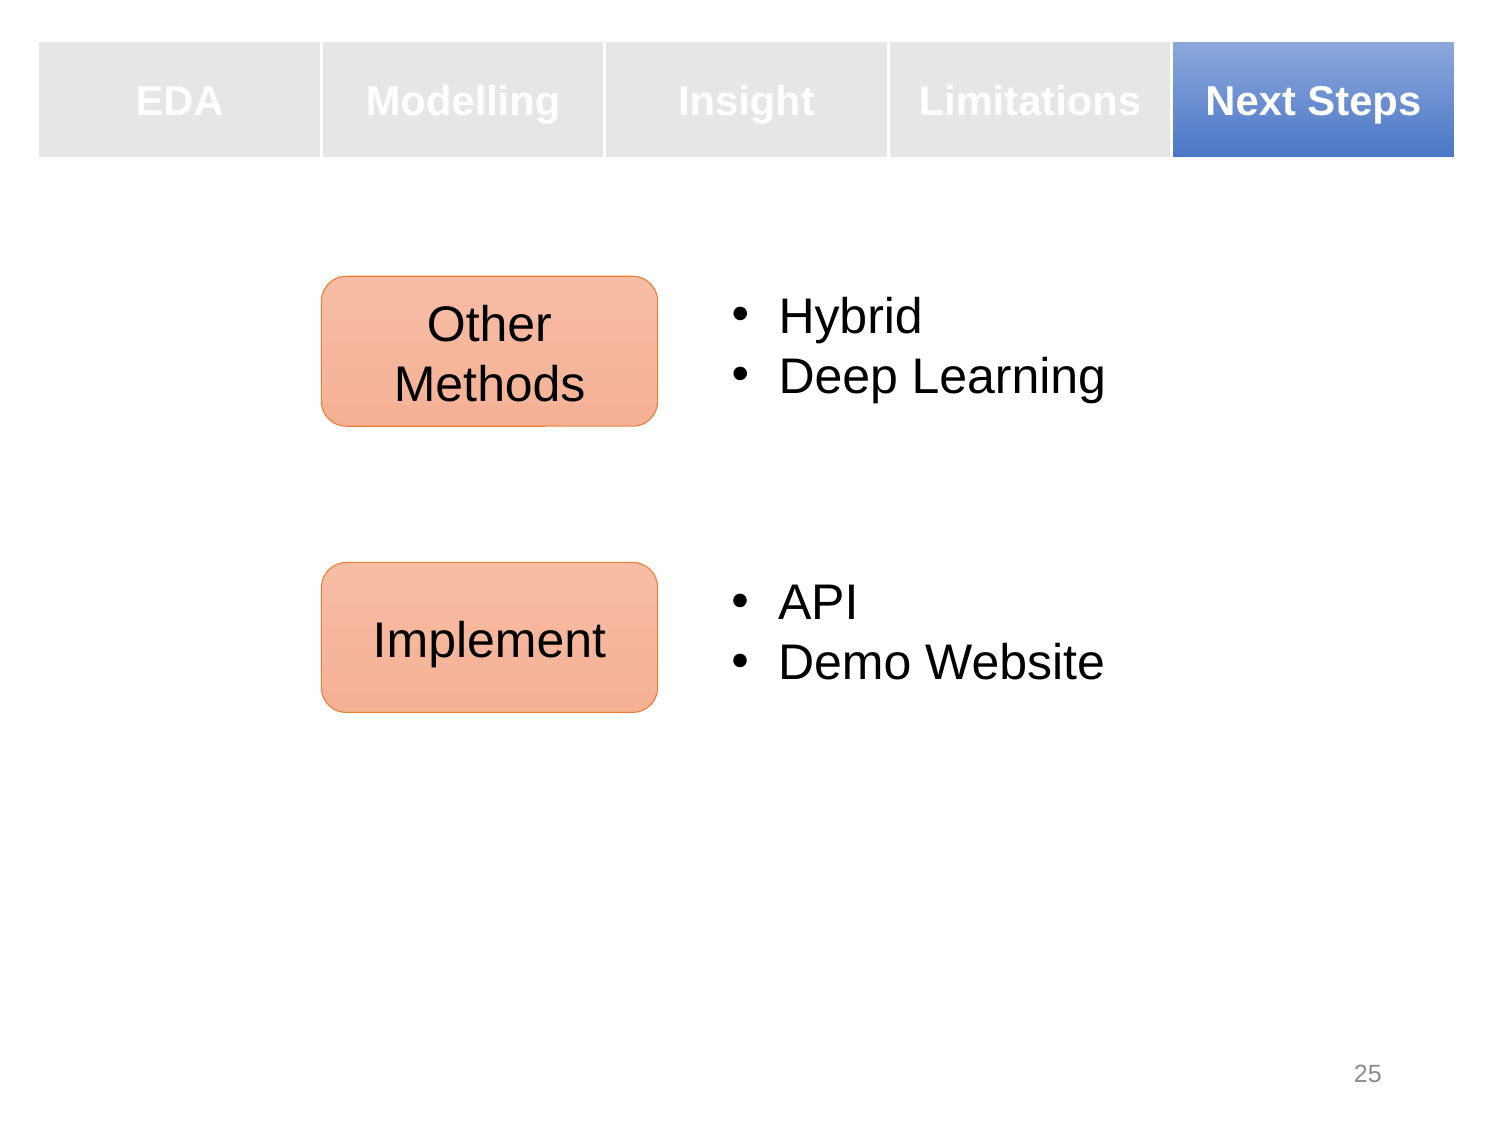

EDA
Modelling
Insight
Limitations
Next Steps
Other Methods
Hybrid
Deep Learning
Implement
API
Demo Website
25